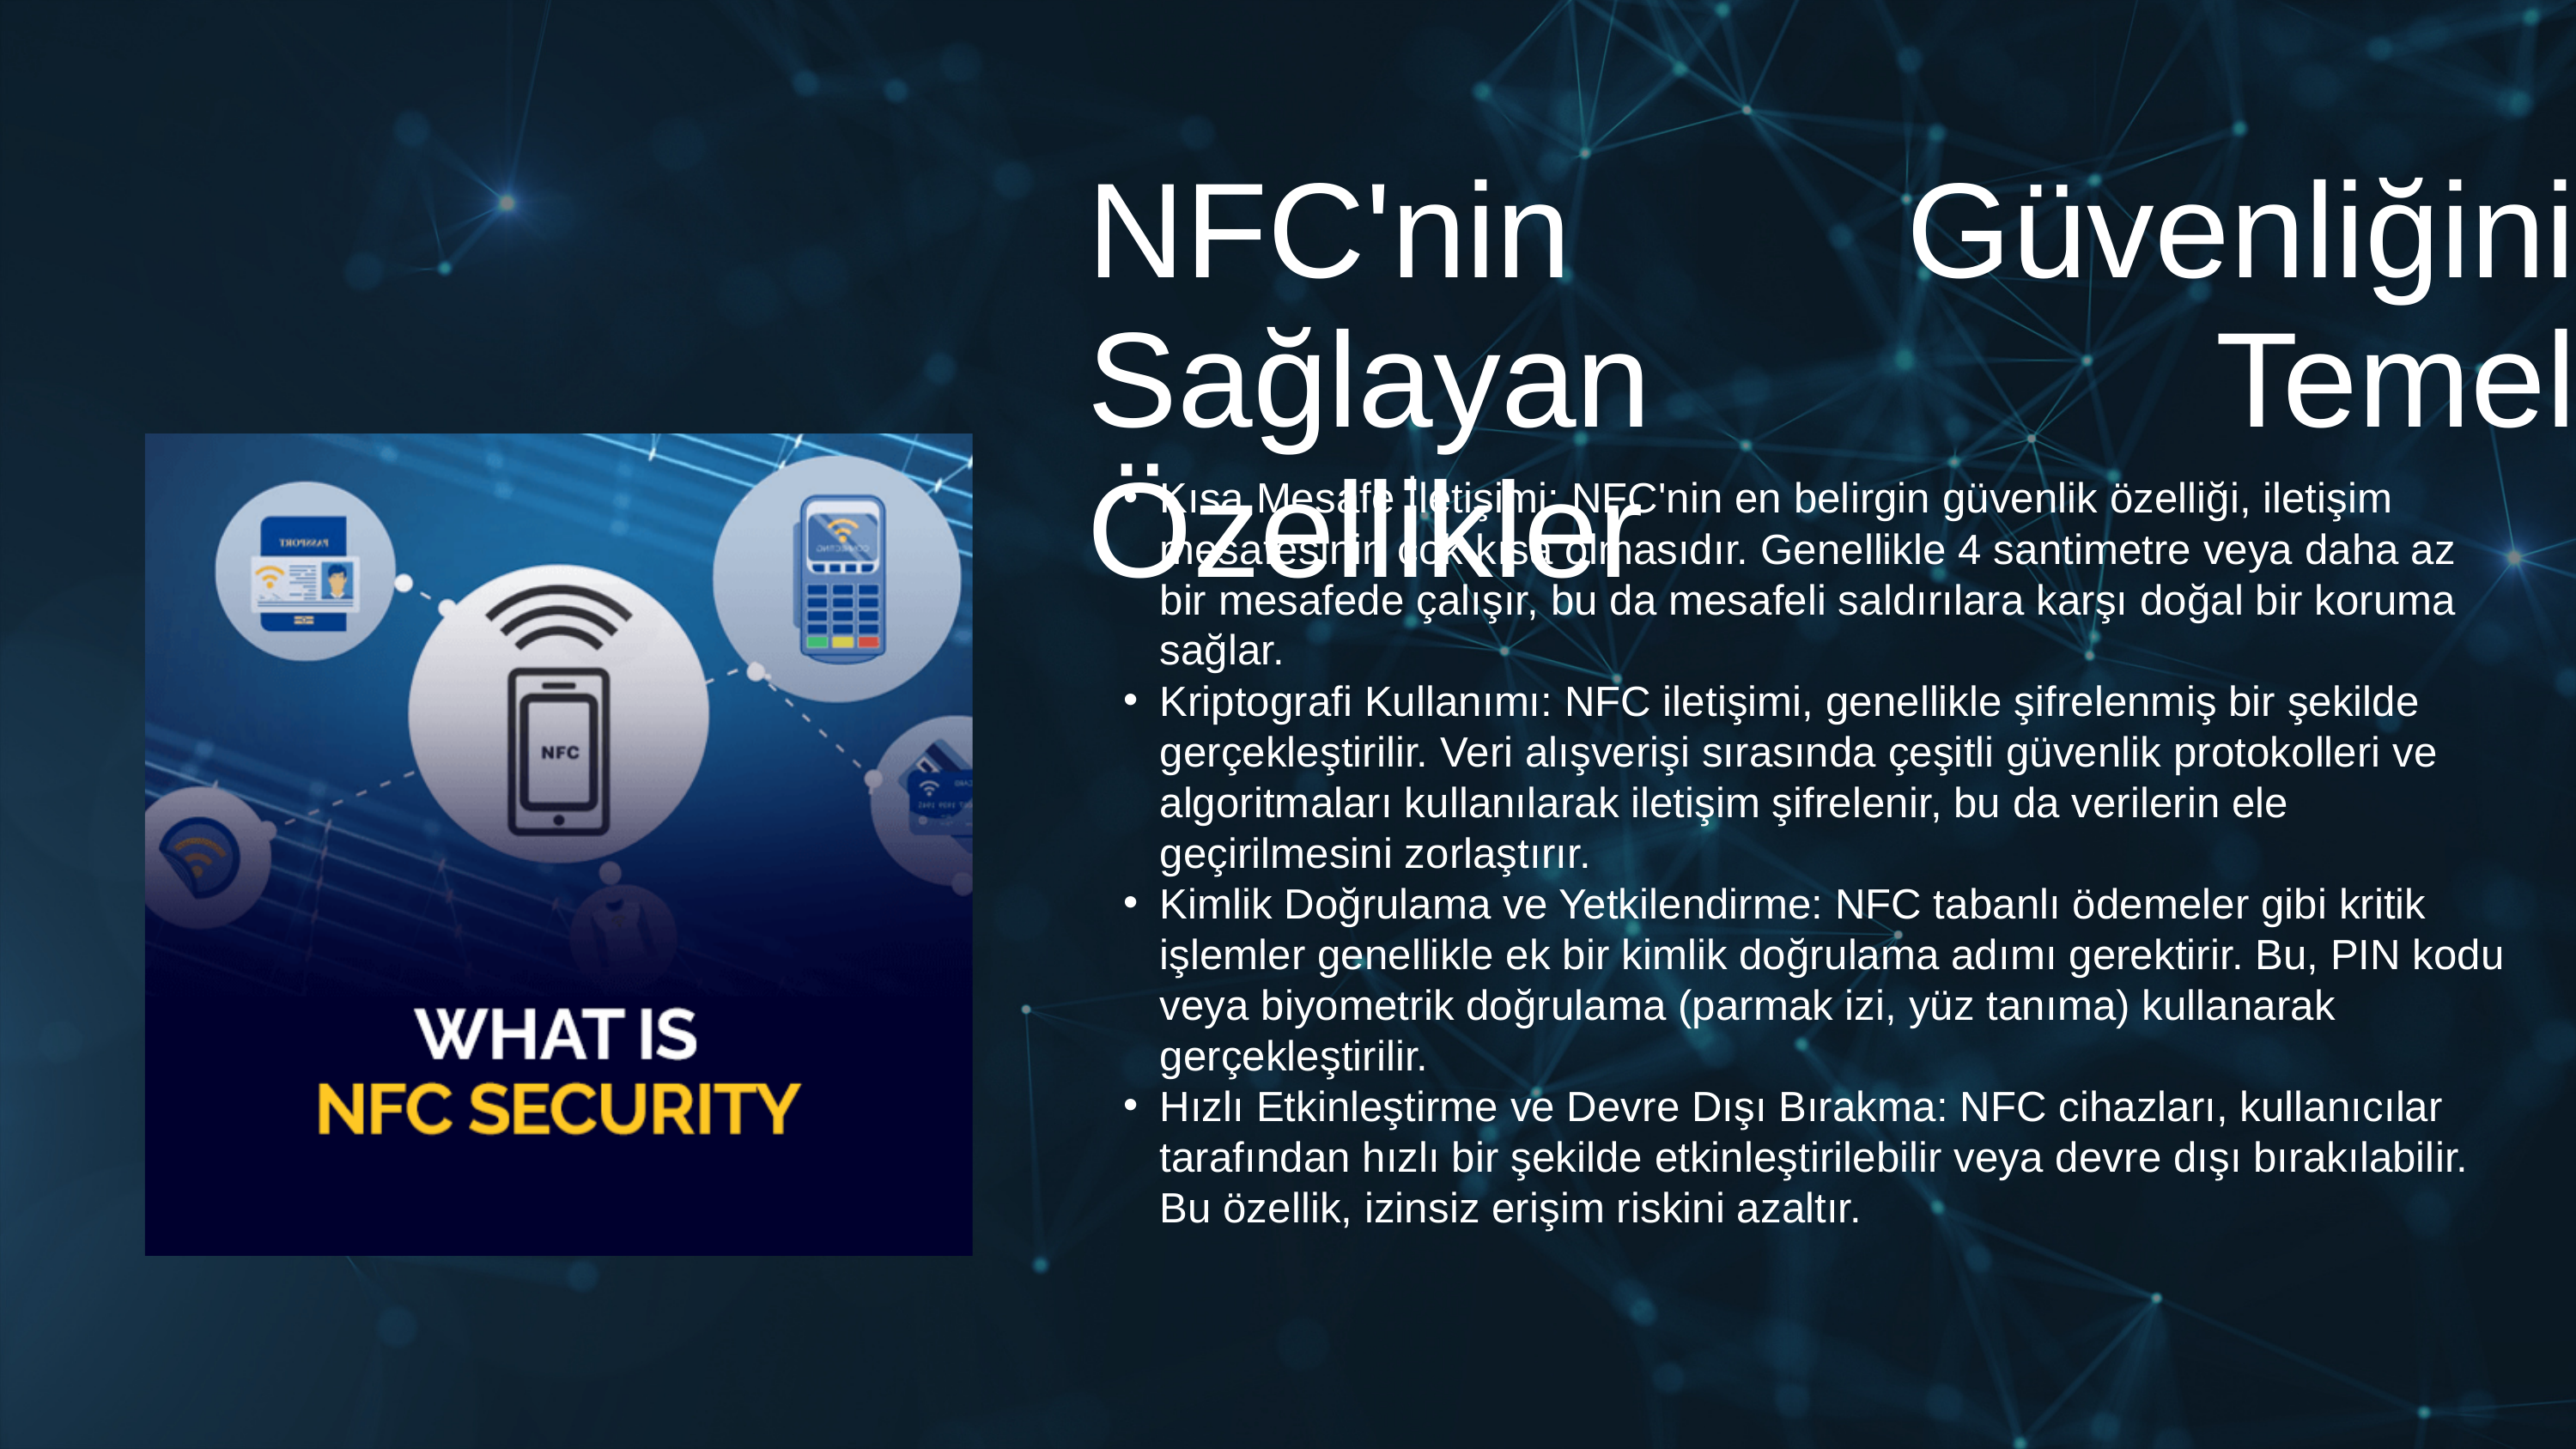

NFC'nin Güvenliğini Sağlayan Temel Özellikler

Kısa Mesafe İletişimi: NFC'nin en belirgin güvenlik özelliği, iletişim mesafesinin çok kısa olmasıdır. Genellikle 4 santimetre veya daha az bir mesafede çalışır, bu da mesafeli saldırılara karşı doğal bir koruma sağlar.
Kriptografi Kullanımı: NFC iletişimi, genellikle şifrelenmiş bir şekilde gerçekleştirilir. Veri alışverişi sırasında çeşitli güvenlik protokolleri ve algoritmaları kullanılarak iletişim şifrelenir, bu da verilerin ele geçirilmesini zorlaştırır.
Kimlik Doğrulama ve Yetkilendirme: NFC tabanlı ödemeler gibi kritik işlemler genellikle ek bir kimlik doğrulama adımı gerektirir. Bu, PIN kodu veya biyometrik doğrulama (parmak izi, yüz tanıma) kullanarak gerçekleştirilir.
Hızlı Etkinleştirme ve Devre Dışı Bırakma: NFC cihazları, kullanıcılar tarafından hızlı bir şekilde etkinleştirilebilir veya devre dışı bırakılabilir. Bu özellik, izinsiz erişim riskini azaltır.